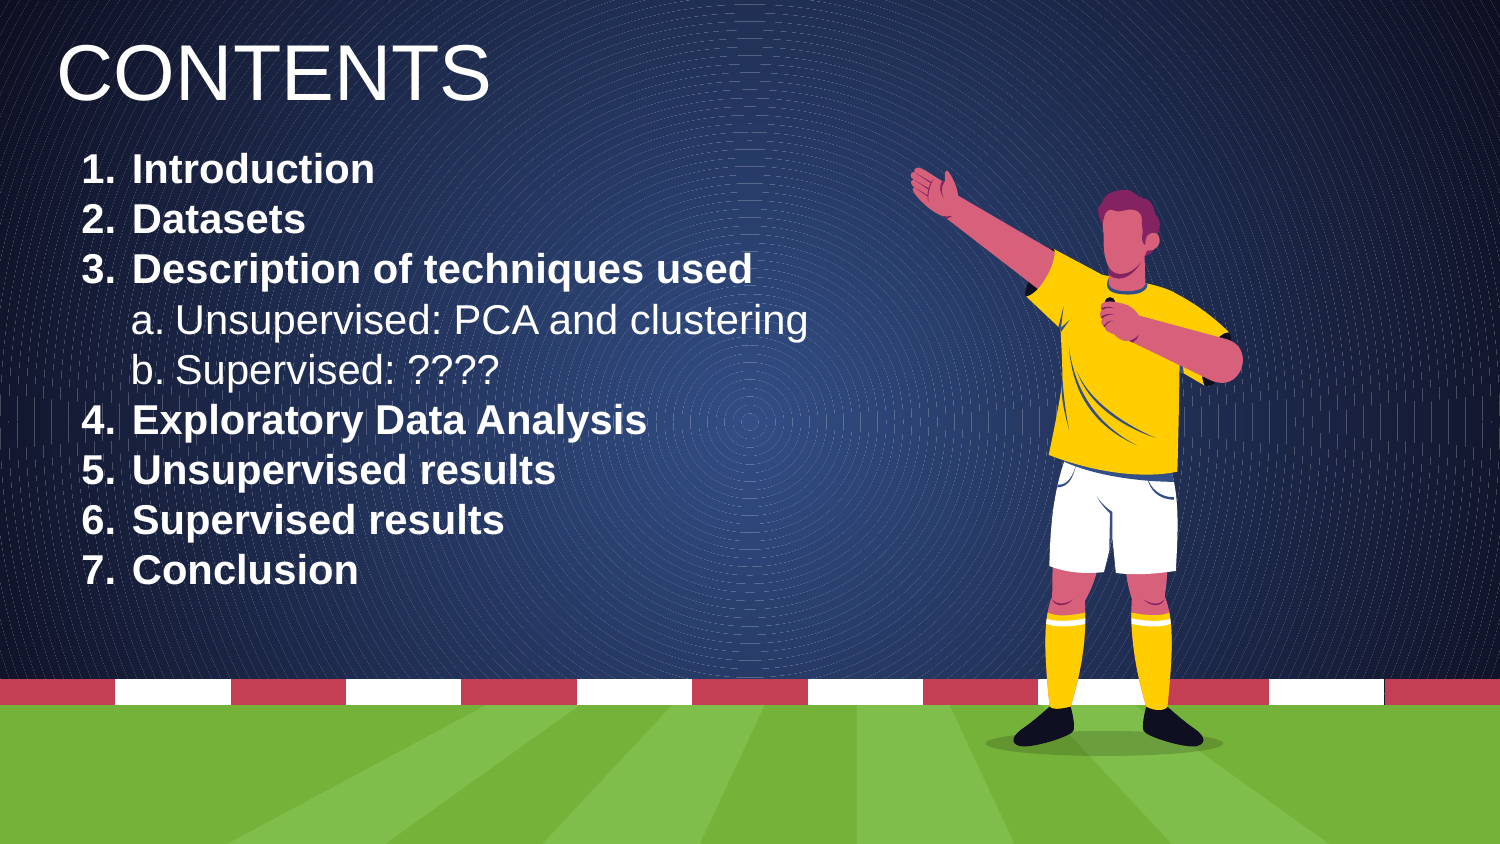

CONTENTS
Introduction
Datasets
Description of techniques used
Unsupervised: PCA and clustering
Supervised: ????
Exploratory Data Analysis
Unsupervised results
Supervised results
Conclusion